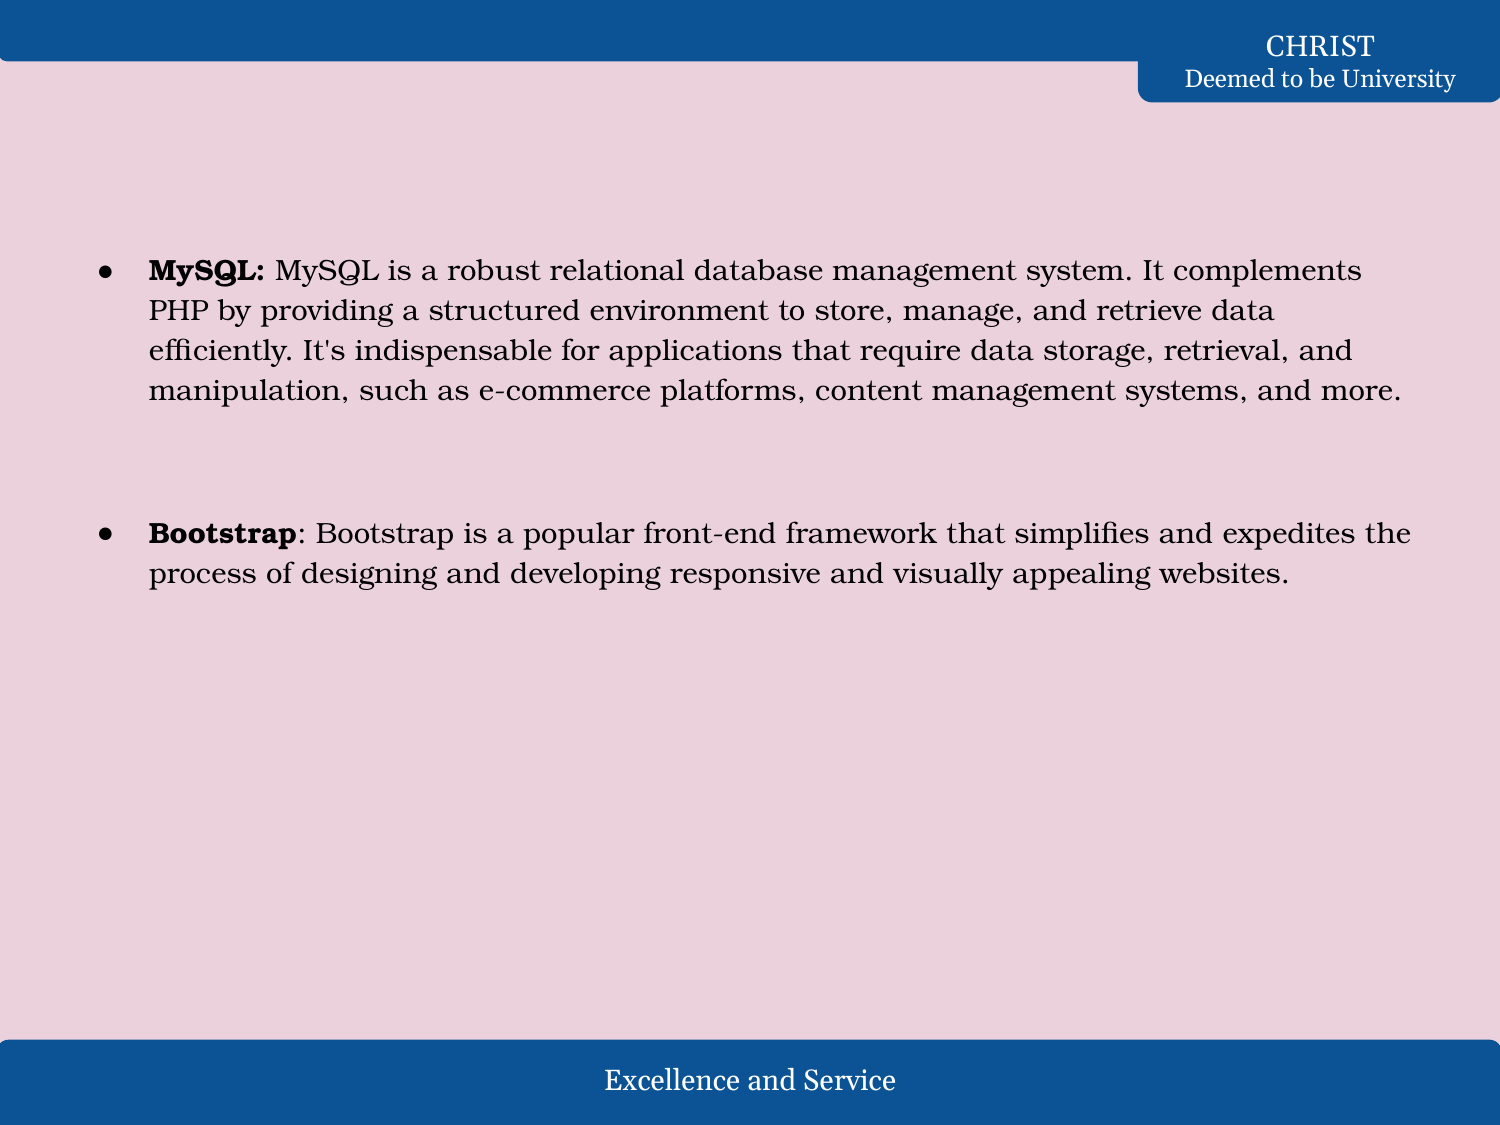

MySQL: MySQL is a robust relational database management system. It complements PHP by providing a structured environment to store, manage, and retrieve data efficiently. It's indispensable for applications that require data storage, retrieval, and manipulation, such as e-commerce platforms, content management systems, and more.

Bootstrap: Bootstrap is a popular front-end framework that simplifies and expedites the process of designing and developing responsive and visually appealing websites.